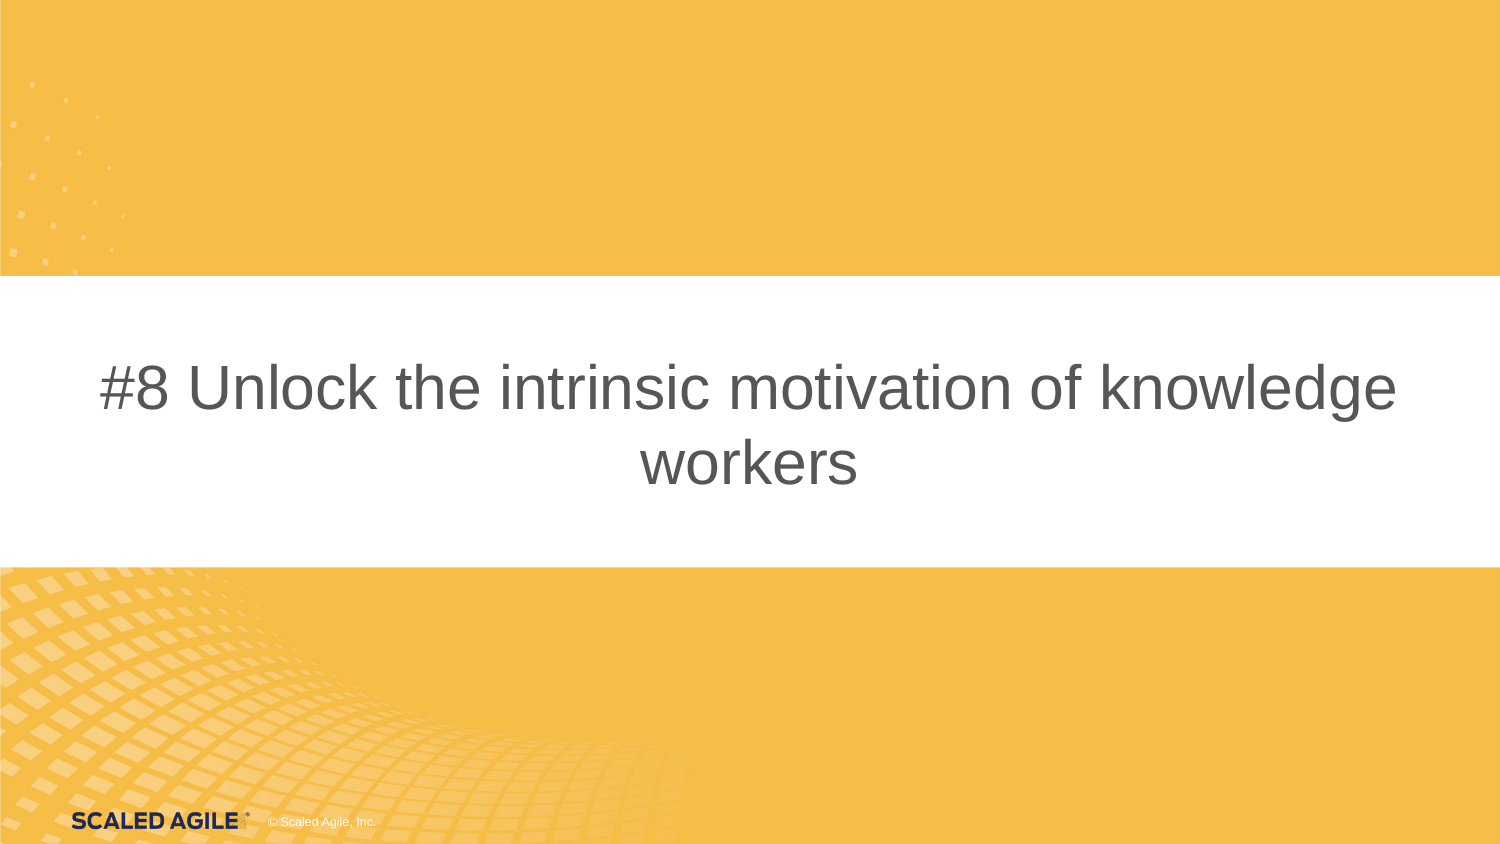

# #8 Unlock the intrinsic motivation of knowledge workers